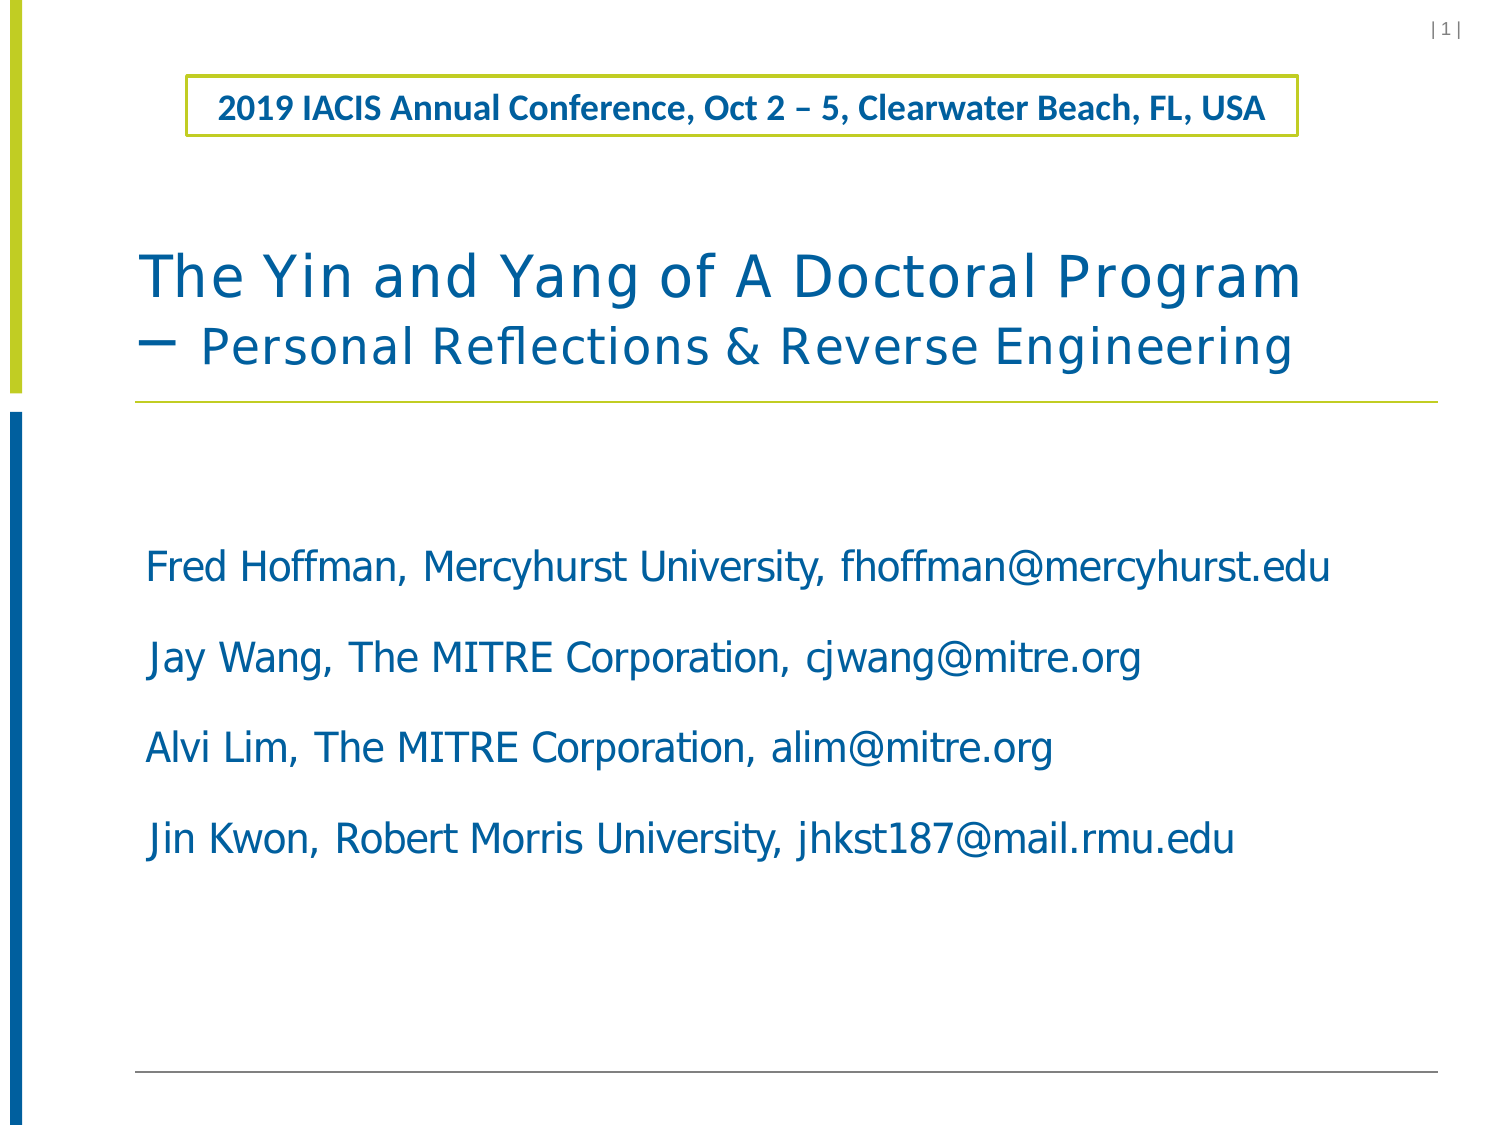

| 1 |
2019 IACIS Annual Conference, Oct 2 – 5, Clearwater Beach, FL, USA
# The Yin and Yang of A Doctoral Program – Personal Reflections & Reverse Engineering
Fred Hoffman, Mercyhurst University, fhoffman@mercyhurst.edu
Jay Wang, The MITRE Corporation, cjwang@mitre.org
Alvi Lim, The MITRE Corporation, alim@mitre.org
Jin Kwon, Robert Morris University, jhkst187@mail.rmu.edu